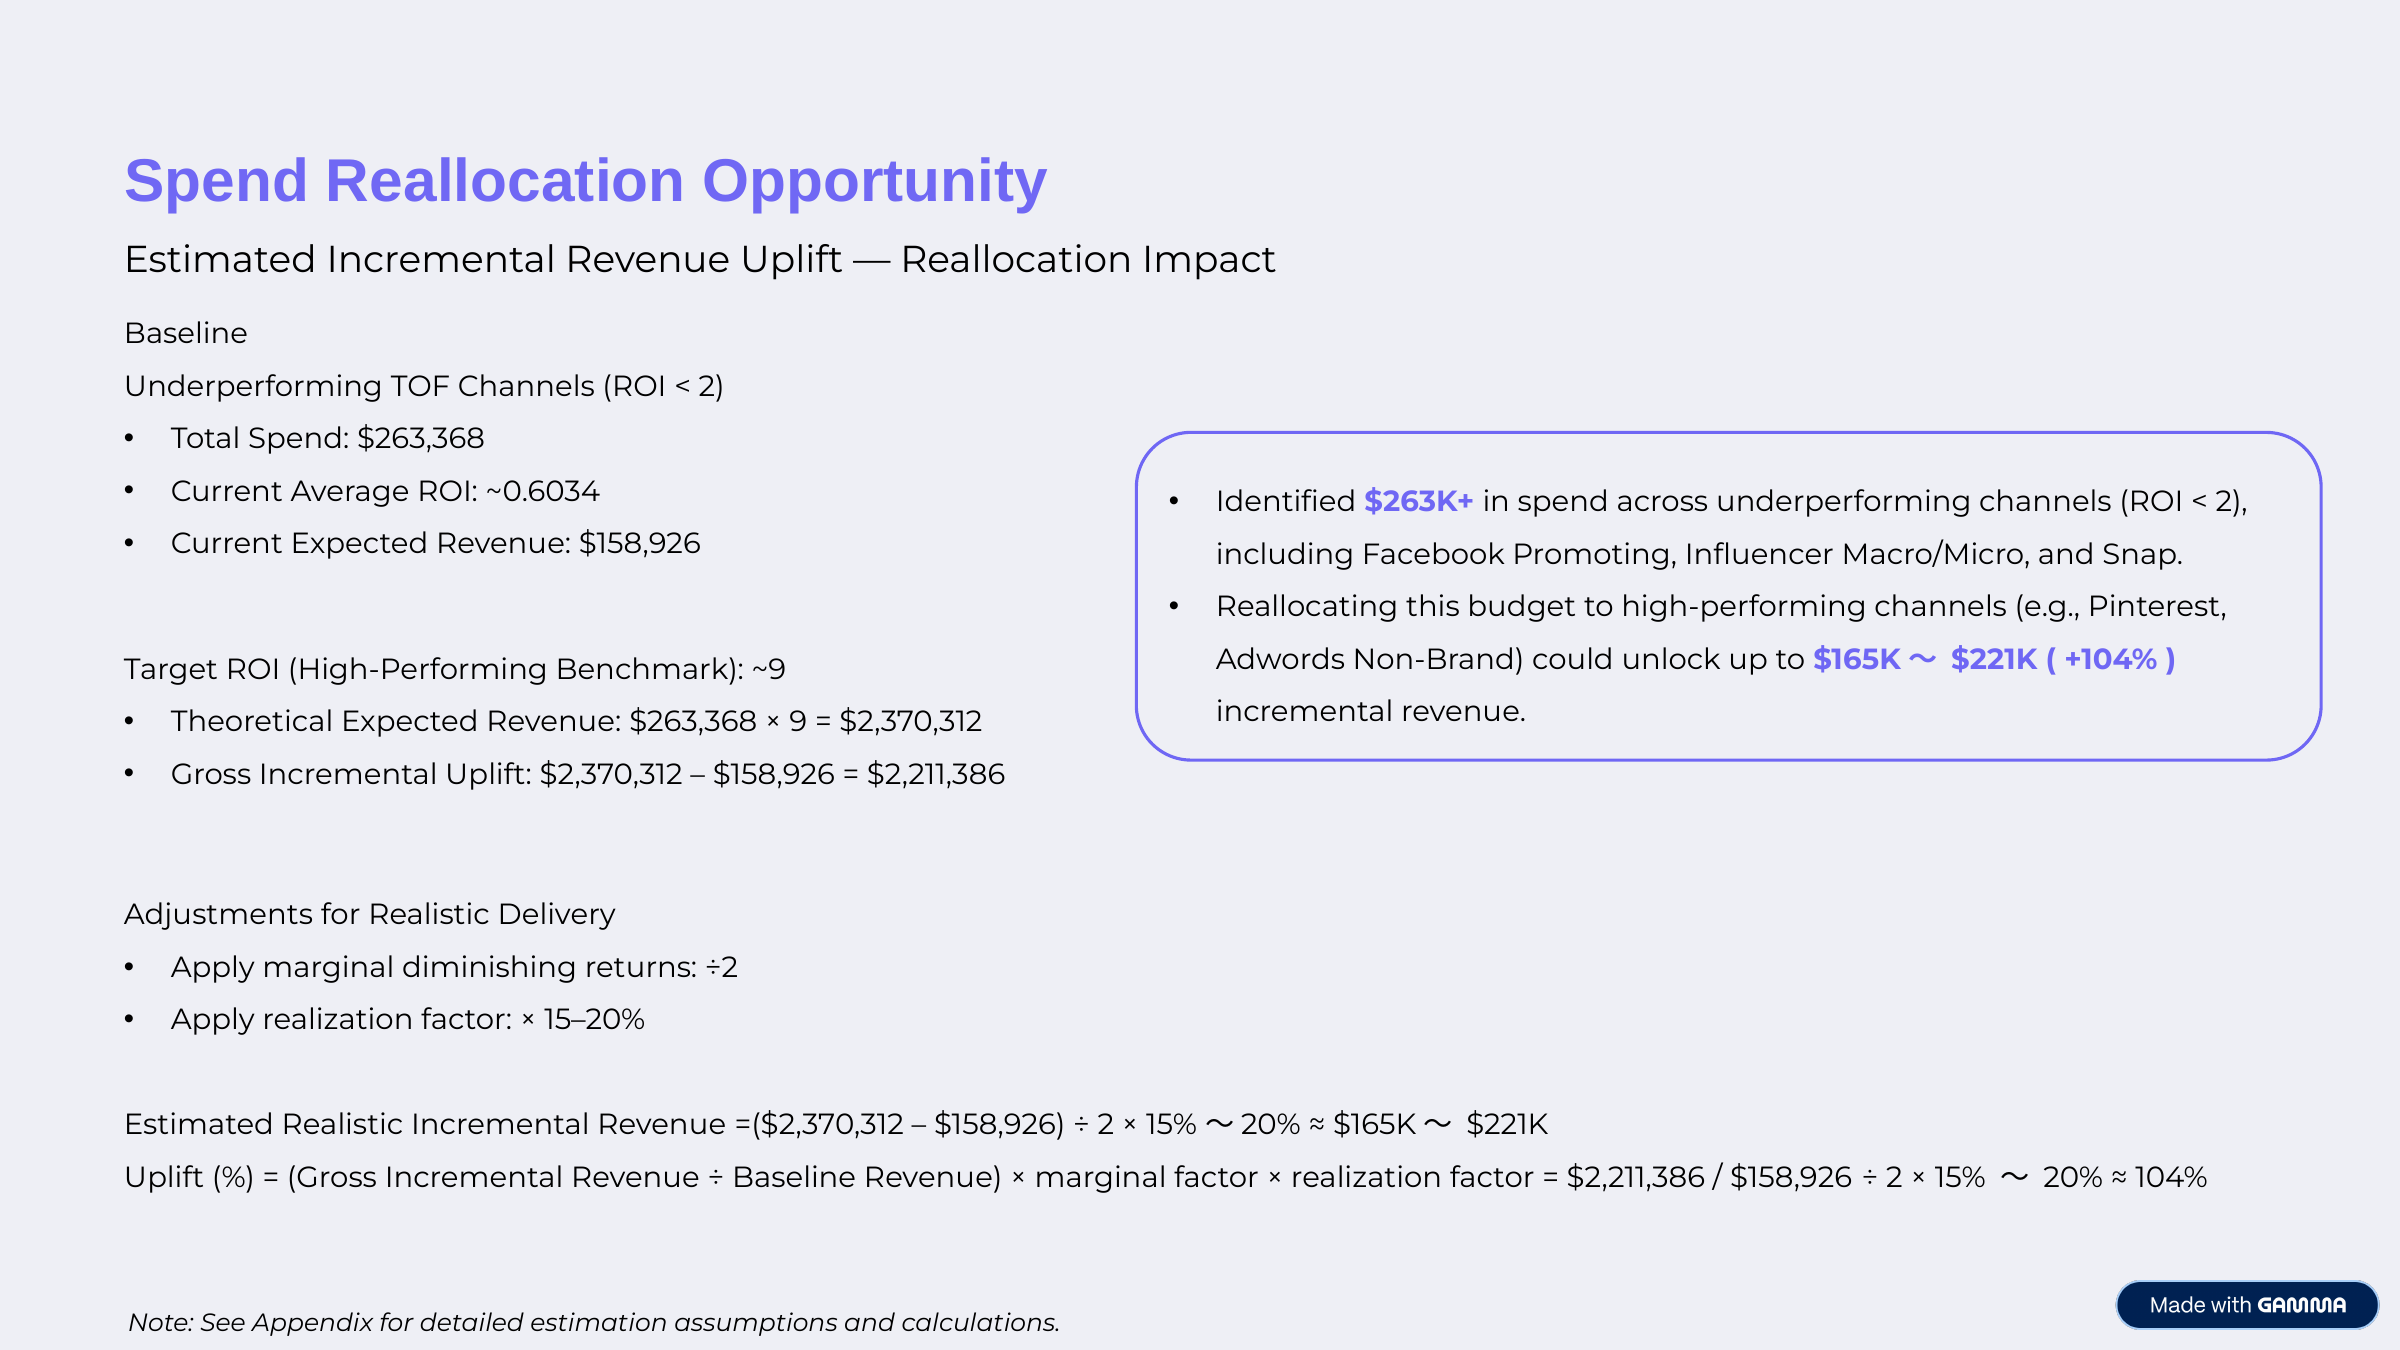

Spend Reallocation Opportunity
Estimated Incremental Revenue Uplift — Reallocation Impact
Baseline
Underperforming TOF Channels (ROI < 2)
Total Spend: $263,368
Current Average ROI: ~0.6034
Current Expected Revenue: $158,926

Identified $263K+ in spend across underperforming channels (ROI < 2), including Facebook Promoting, Influencer Macro/Micro, and Snap.
Reallocating this budget to high-performing channels (e.g., Pinterest, Adwords Non-Brand) could unlock up to $165K～ $221K ( +104% ) incremental revenue.
Target ROI (High-Performing Benchmark): ~9
Theoretical Expected Revenue: $263,368 × 9 = $2,370,312
Gross Incremental Uplift: $2,370,312 – $158,926 = $2,211,386
Adjustments for Realistic Delivery
Apply marginal diminishing returns: ÷2
Apply realization factor: × 15–20%

Estimated Realistic Incremental Revenue =($2,370,312 – $158,926) ÷ 2 × 15%～20% ≈ $165K～ $221K
Uplift (%) = (Gross Incremental Revenue ÷ Baseline Revenue) × marginal factor × realization factor = $2,211,386 / $158,926​ ÷ 2 × 15% ～ 20% ≈ 104%
Note: See Appendix for detailed estimation assumptions and calculations.